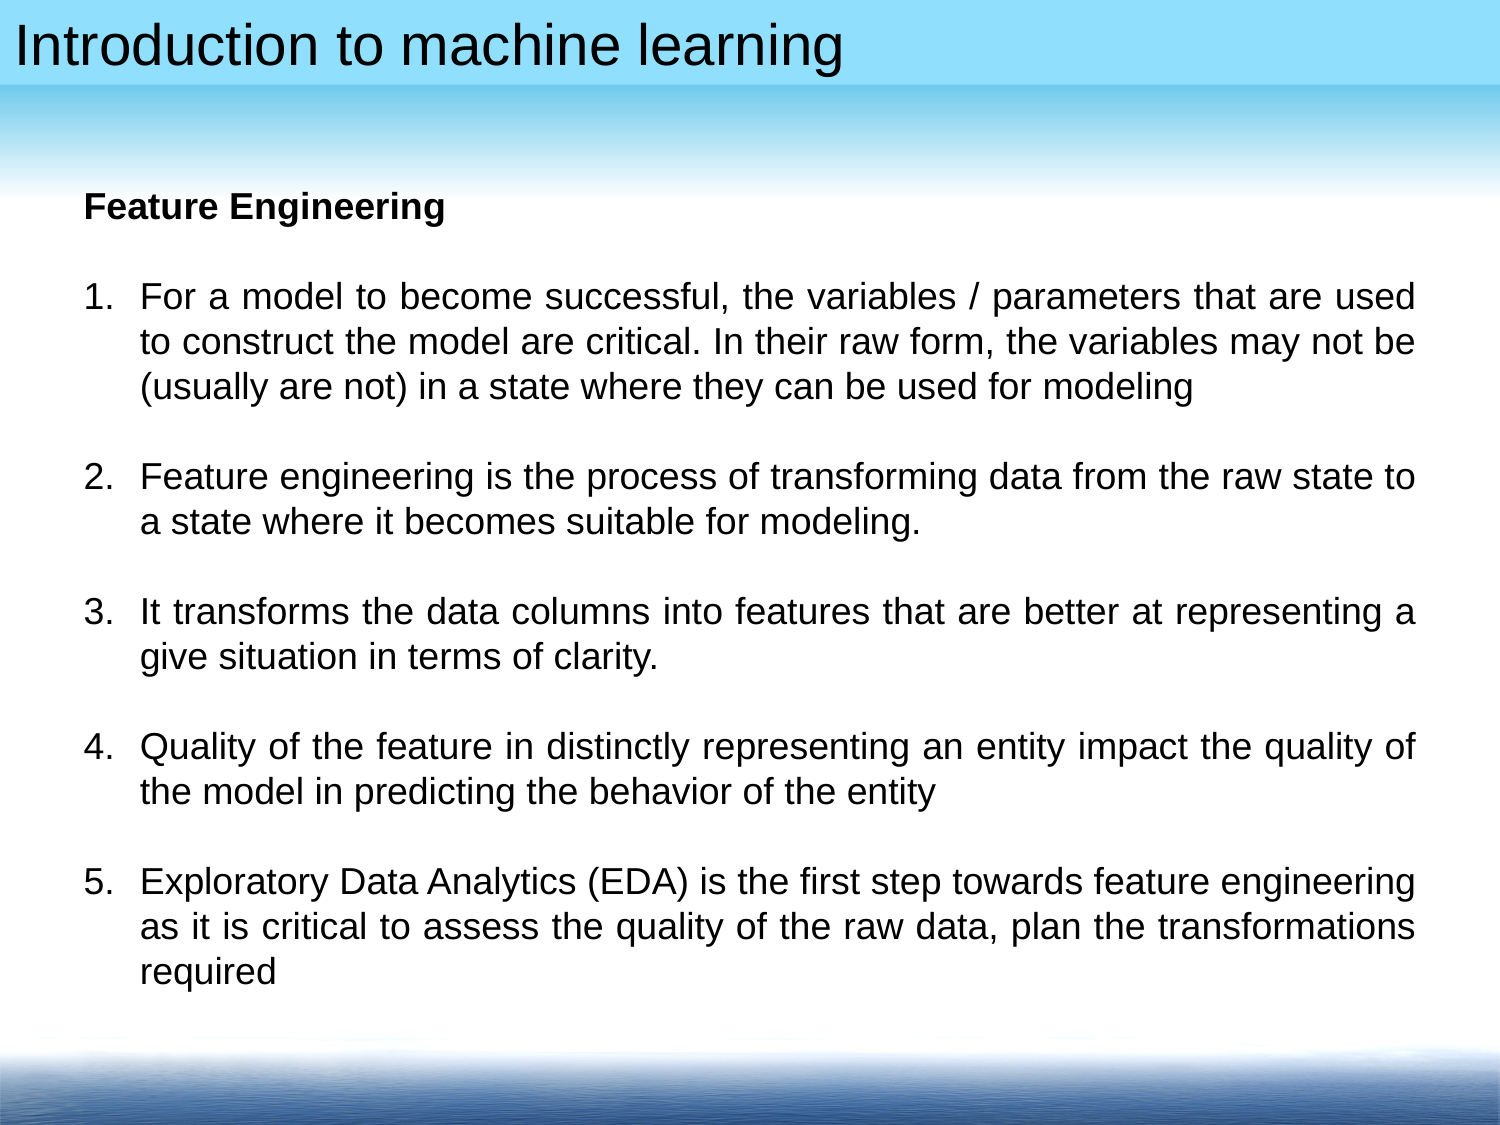

Feature Engineering

For a model to become successful, the variables / parameters that are used to construct the model are critical. In their raw form, the variables may not be (usually are not) in a state where they can be used for modeling

Feature engineering is the process of transforming data from the raw state to a state where it becomes suitable for modeling.

It transforms the data columns into features that are better at representing a give situation in terms of clarity.

Quality of the feature in distinctly representing an entity impact the quality of the model in predicting the behavior of the entity

Exploratory Data Analytics (EDA) is the first step towards feature engineering as it is critical to assess the quality of the raw data, plan the transformations required